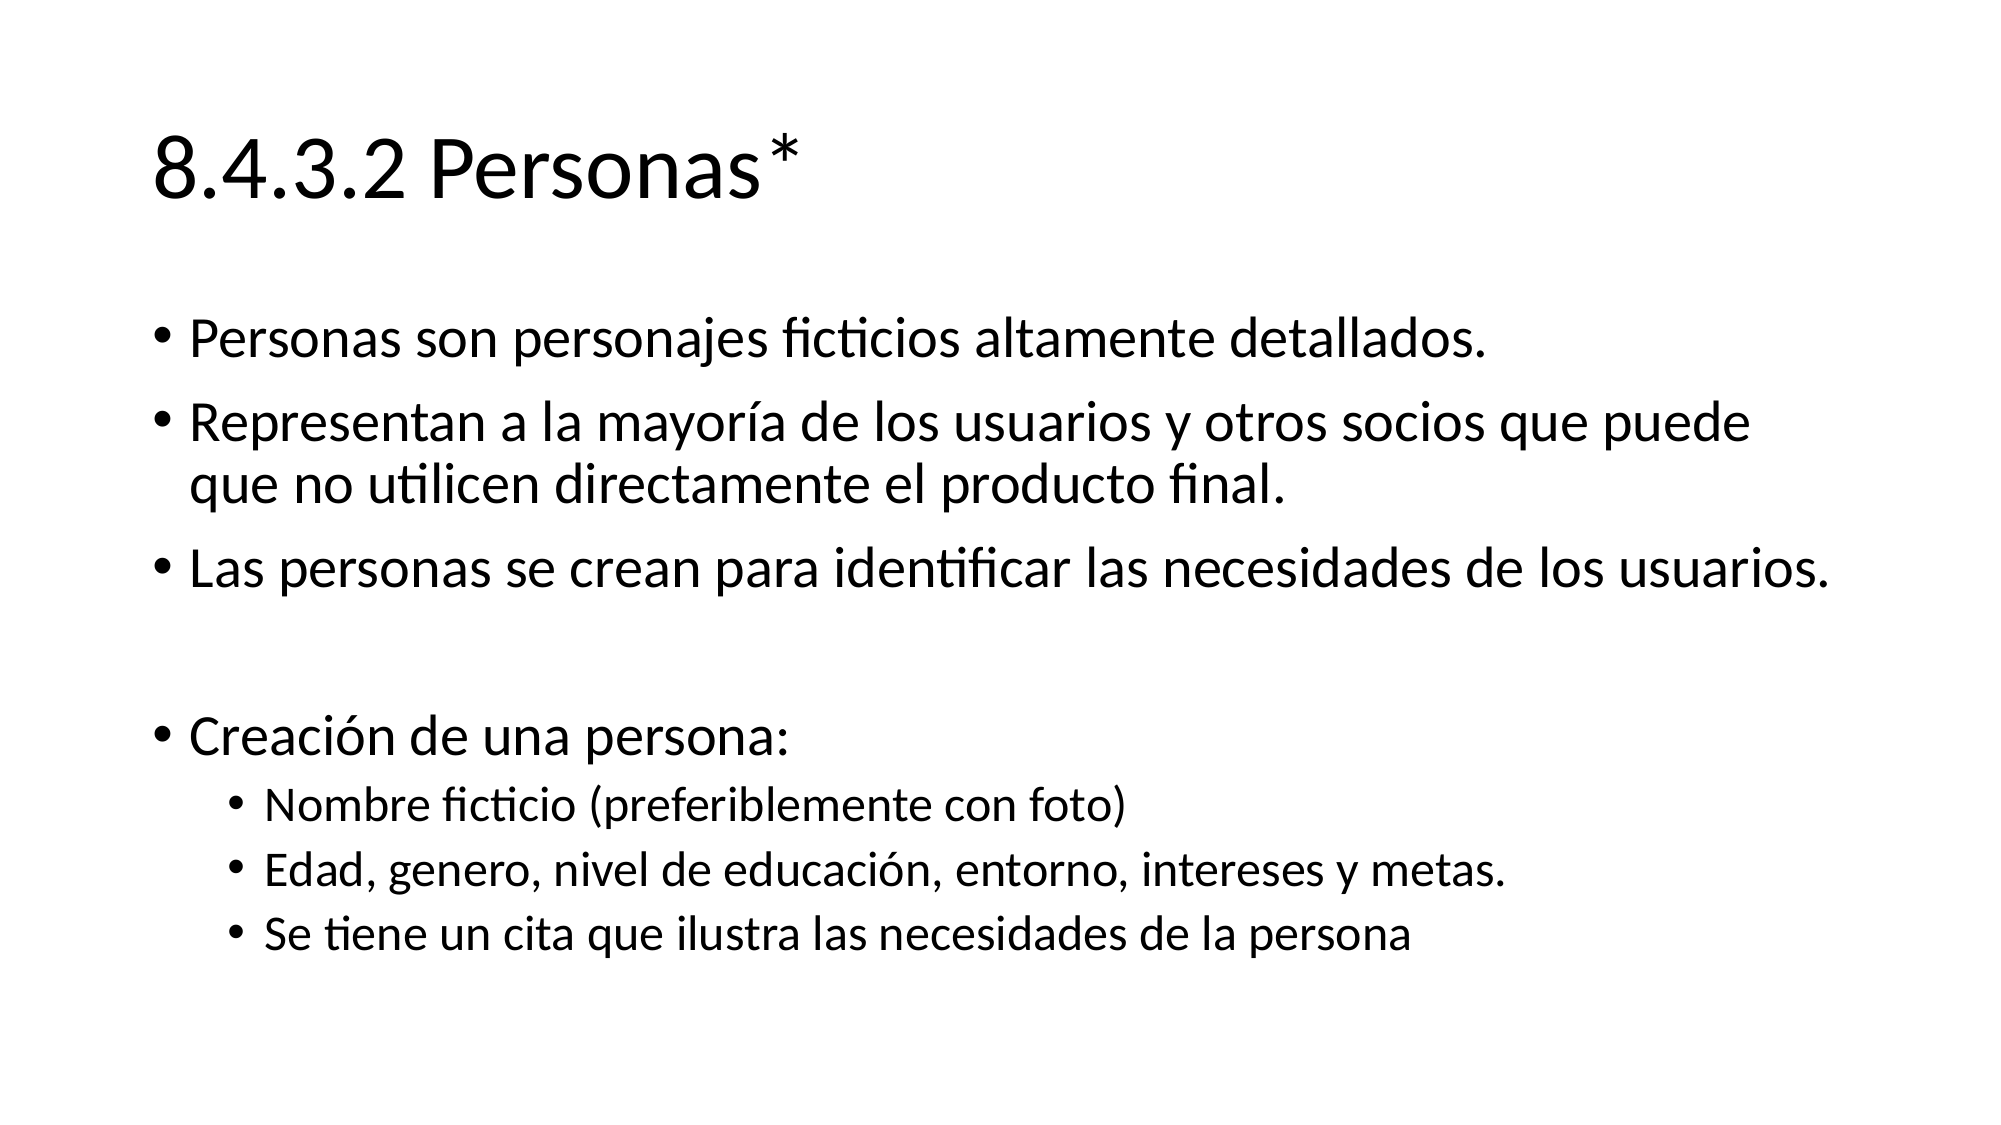

# 8.4.3.2 Personas*
Personas son personajes ficticios altamente detallados.
Representan a la mayoría de los usuarios y otros socios que puede que no utilicen directamente el producto final.
Las personas se crean para identificar las necesidades de los usuarios.

Creación de una persona:
Nombre ficticio (preferiblemente con foto)
Edad, genero, nivel de educación, entorno, intereses y metas.
Se tiene un cita que ilustra las necesidades de la persona